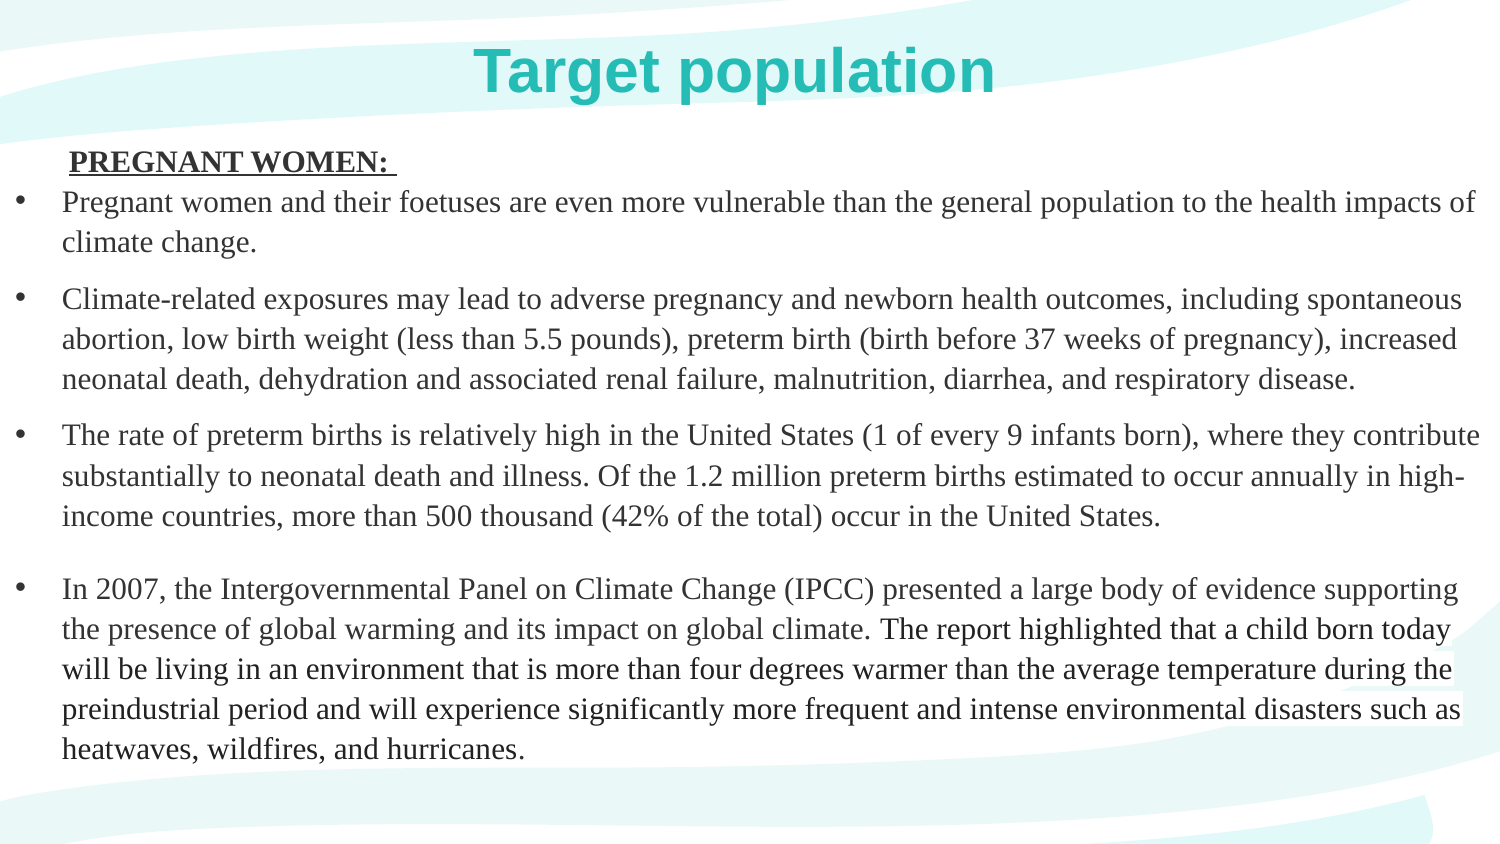

# Target population
    PREGNANT WOMEN:
Pregnant women and their foetuses are even more vulnerable than the general population to the health impacts of climate change.
Climate-related exposures may lead to adverse pregnancy and newborn health outcomes, including spontaneous abortion, low birth weight (less than 5.5 pounds), preterm birth (birth before 37 weeks of pregnancy), increased neonatal death, dehydration and associated renal failure, malnutrition, diarrhea, and respiratory disease.
The rate of preterm births is relatively high in the United States (1 of every 9 infants born), where they contribute substantially to neonatal death and illness. Of the 1.2 million preterm births estimated to occur annually in high-income countries, more than 500 thousand (42% of the total) occur in the United States.
In 2007, the Intergovernmental Panel on Climate Change (IPCC) presented a large body of evidence supporting the presence of global warming and its impact on global climate. The report highlighted that a child born today will be living in an environment that is more than four degrees warmer than the average temperature during the preindustrial period and will experience significantly more frequent and intense environmental disasters such as heatwaves, wildfires, and hurricanes.